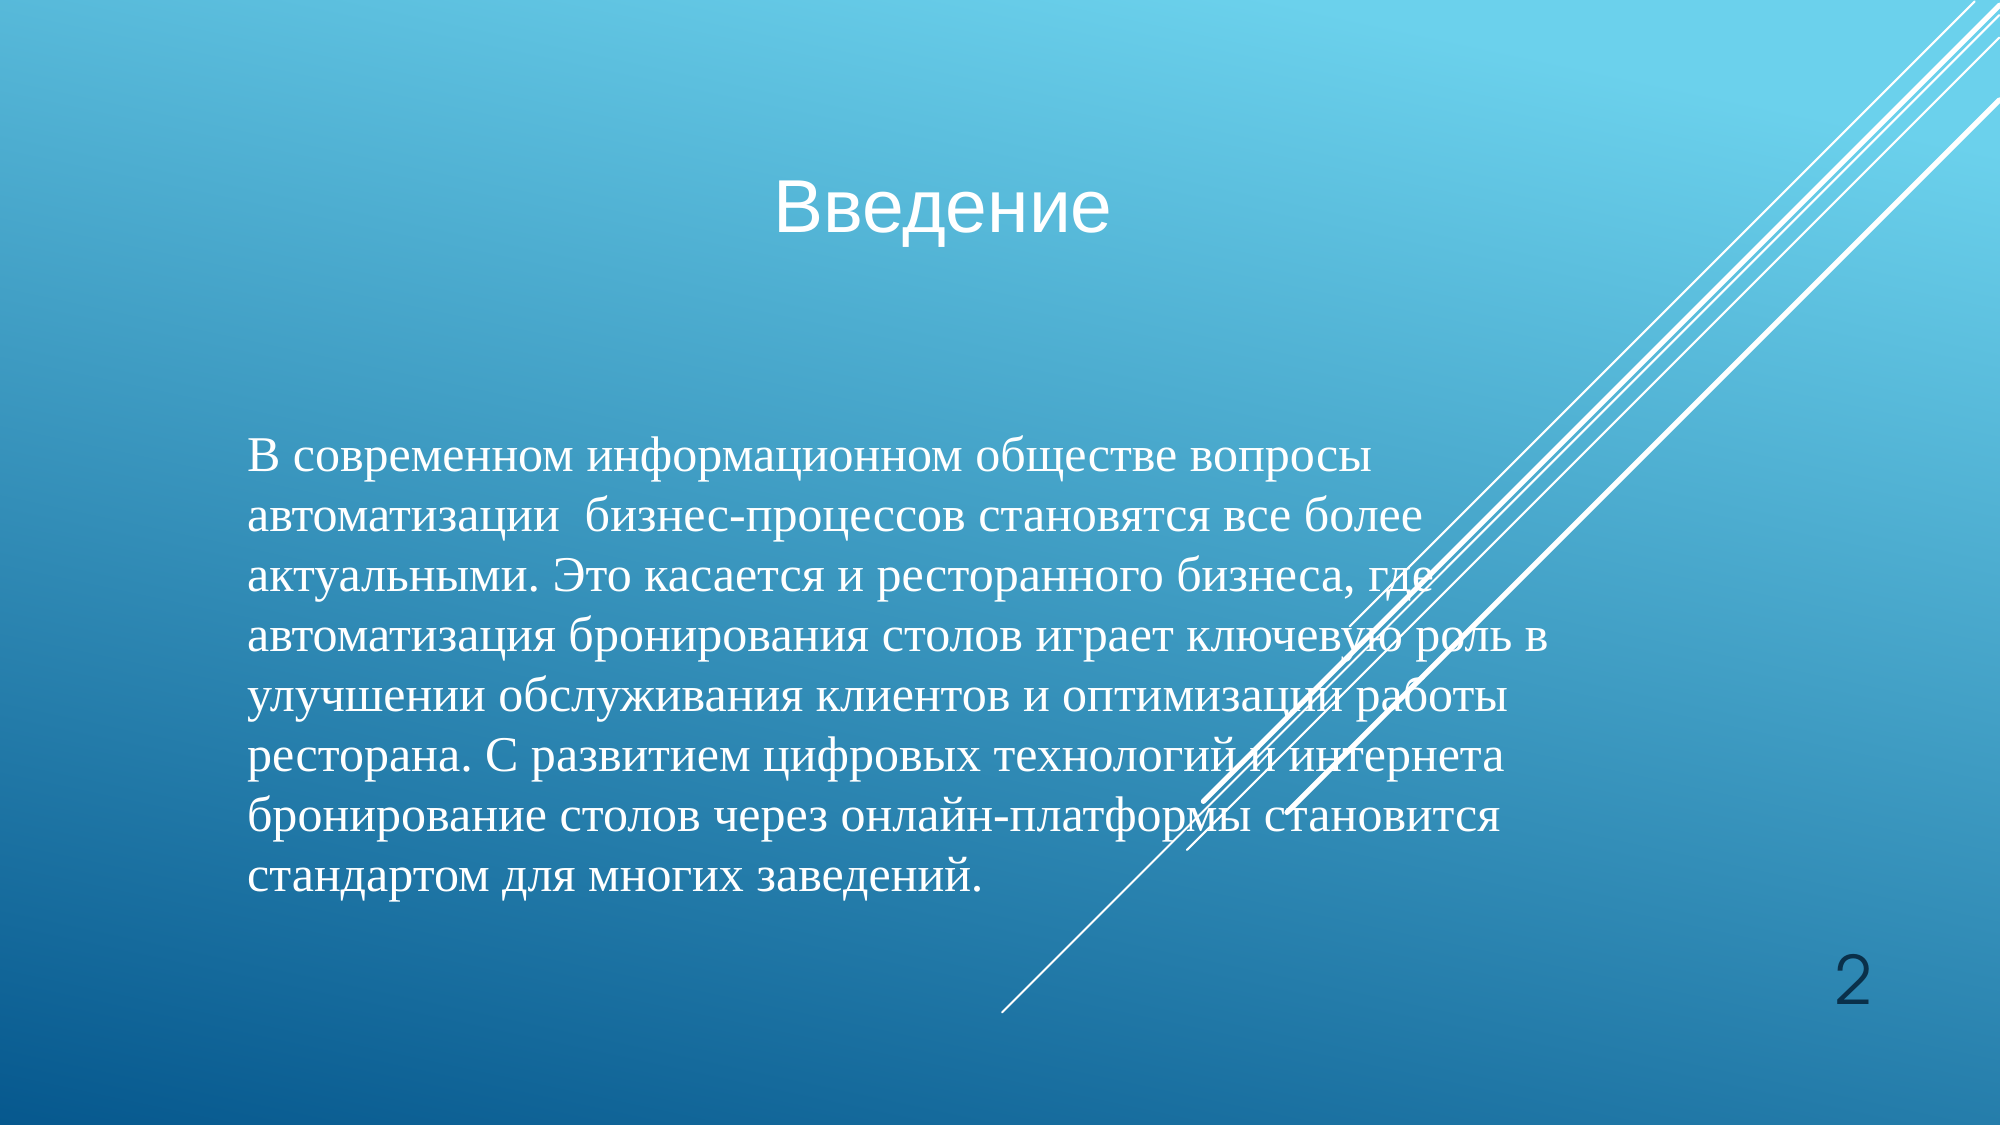

Введение
В современном информационном обществе вопросы автоматизации  бизнес-процессов становятся все более актуальными. Это касается и ресторанного бизнеса, где автоматизация бронирования столов играет ключевую роль в улучшении обслуживания клиентов и оптимизации работы ресторана. С развитием цифровых технологий и интернета бронирование столов через онлайн-платформы становится стандартом для многих заведений.
2